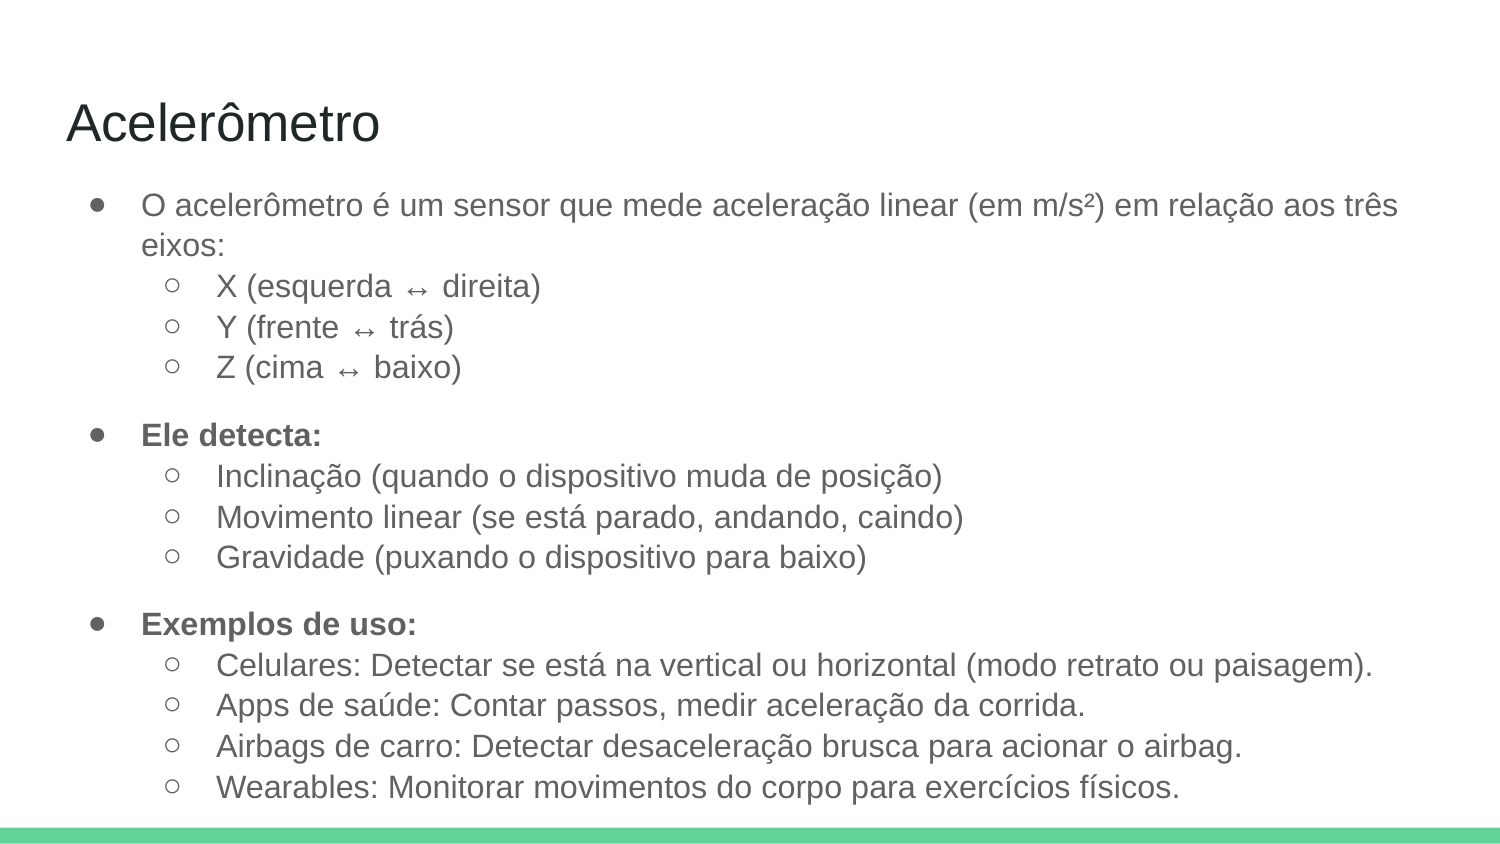

# Acelerômetro
O acelerômetro é um sensor que mede aceleração linear (em m/s²) em relação aos três eixos:
X (esquerda ↔ direita)
Y (frente ↔ trás)
Z (cima ↔ baixo)

Ele detecta:
Inclinação (quando o dispositivo muda de posição)
Movimento linear (se está parado, andando, caindo)
Gravidade (puxando o dispositivo para baixo)

Exemplos de uso:
Celulares: Detectar se está na vertical ou horizontal (modo retrato ou paisagem).
Apps de saúde: Contar passos, medir aceleração da corrida.
Airbags de carro: Detectar desaceleração brusca para acionar o airbag.
Wearables: Monitorar movimentos do corpo para exercícios físicos.